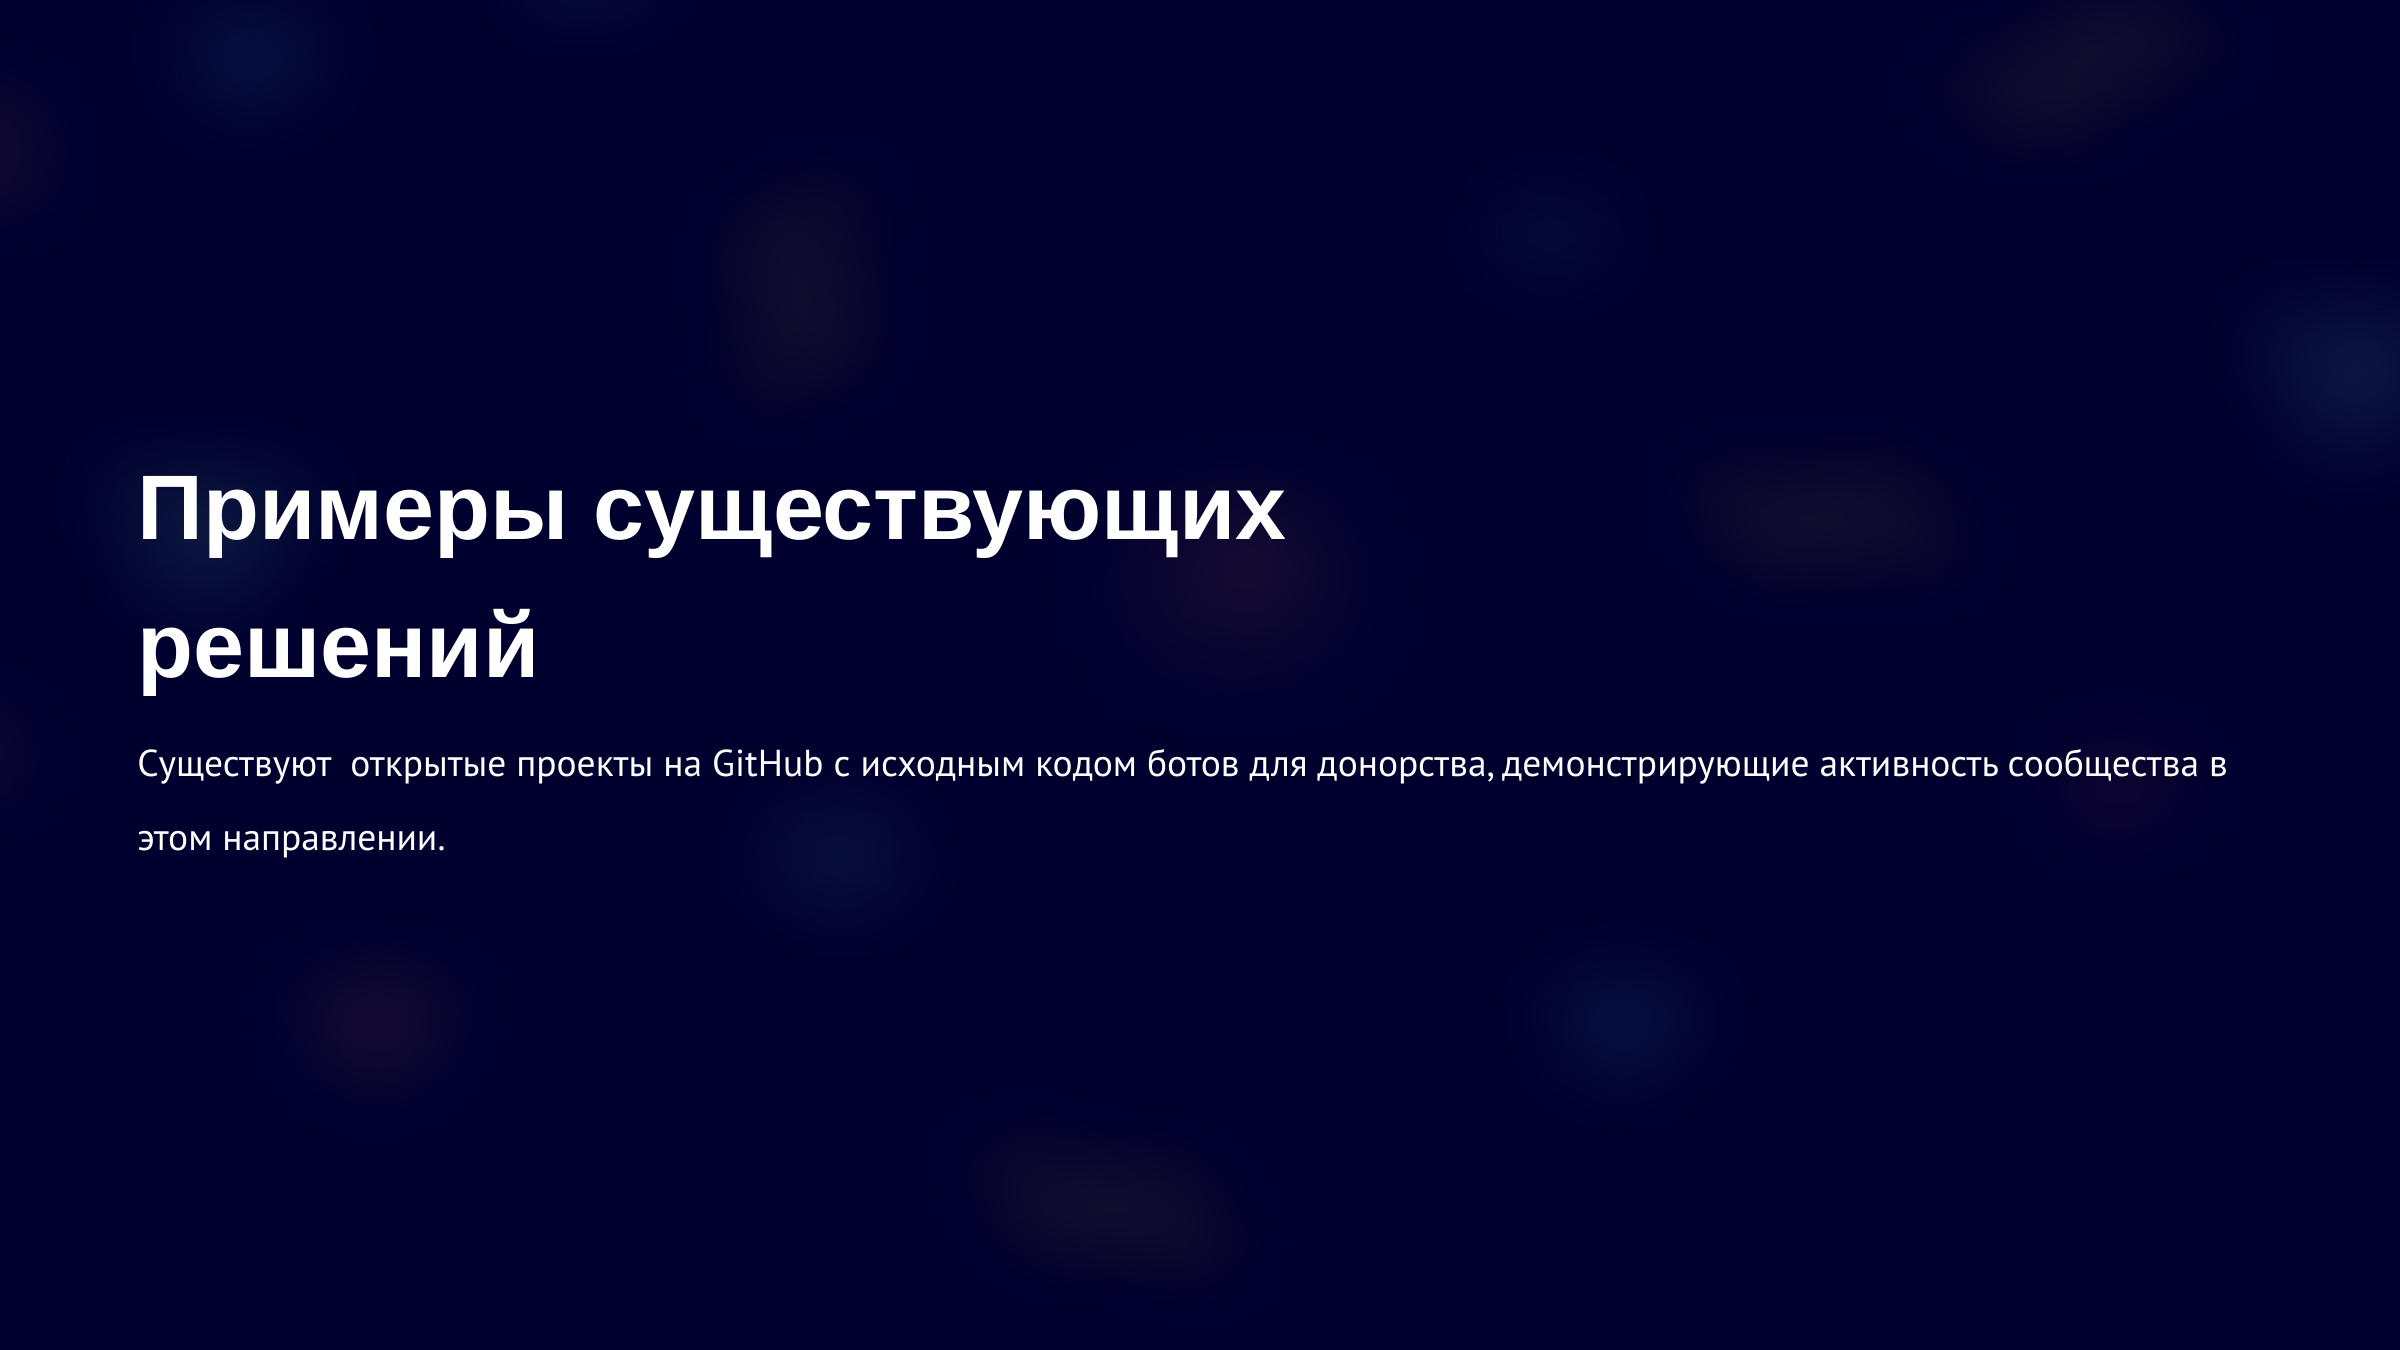

Примеры существующих решений
Существуют  открытые проекты на GitHub с исходным кодом ботов для донорства, демонстрирующие активность сообщества в этом направлении.